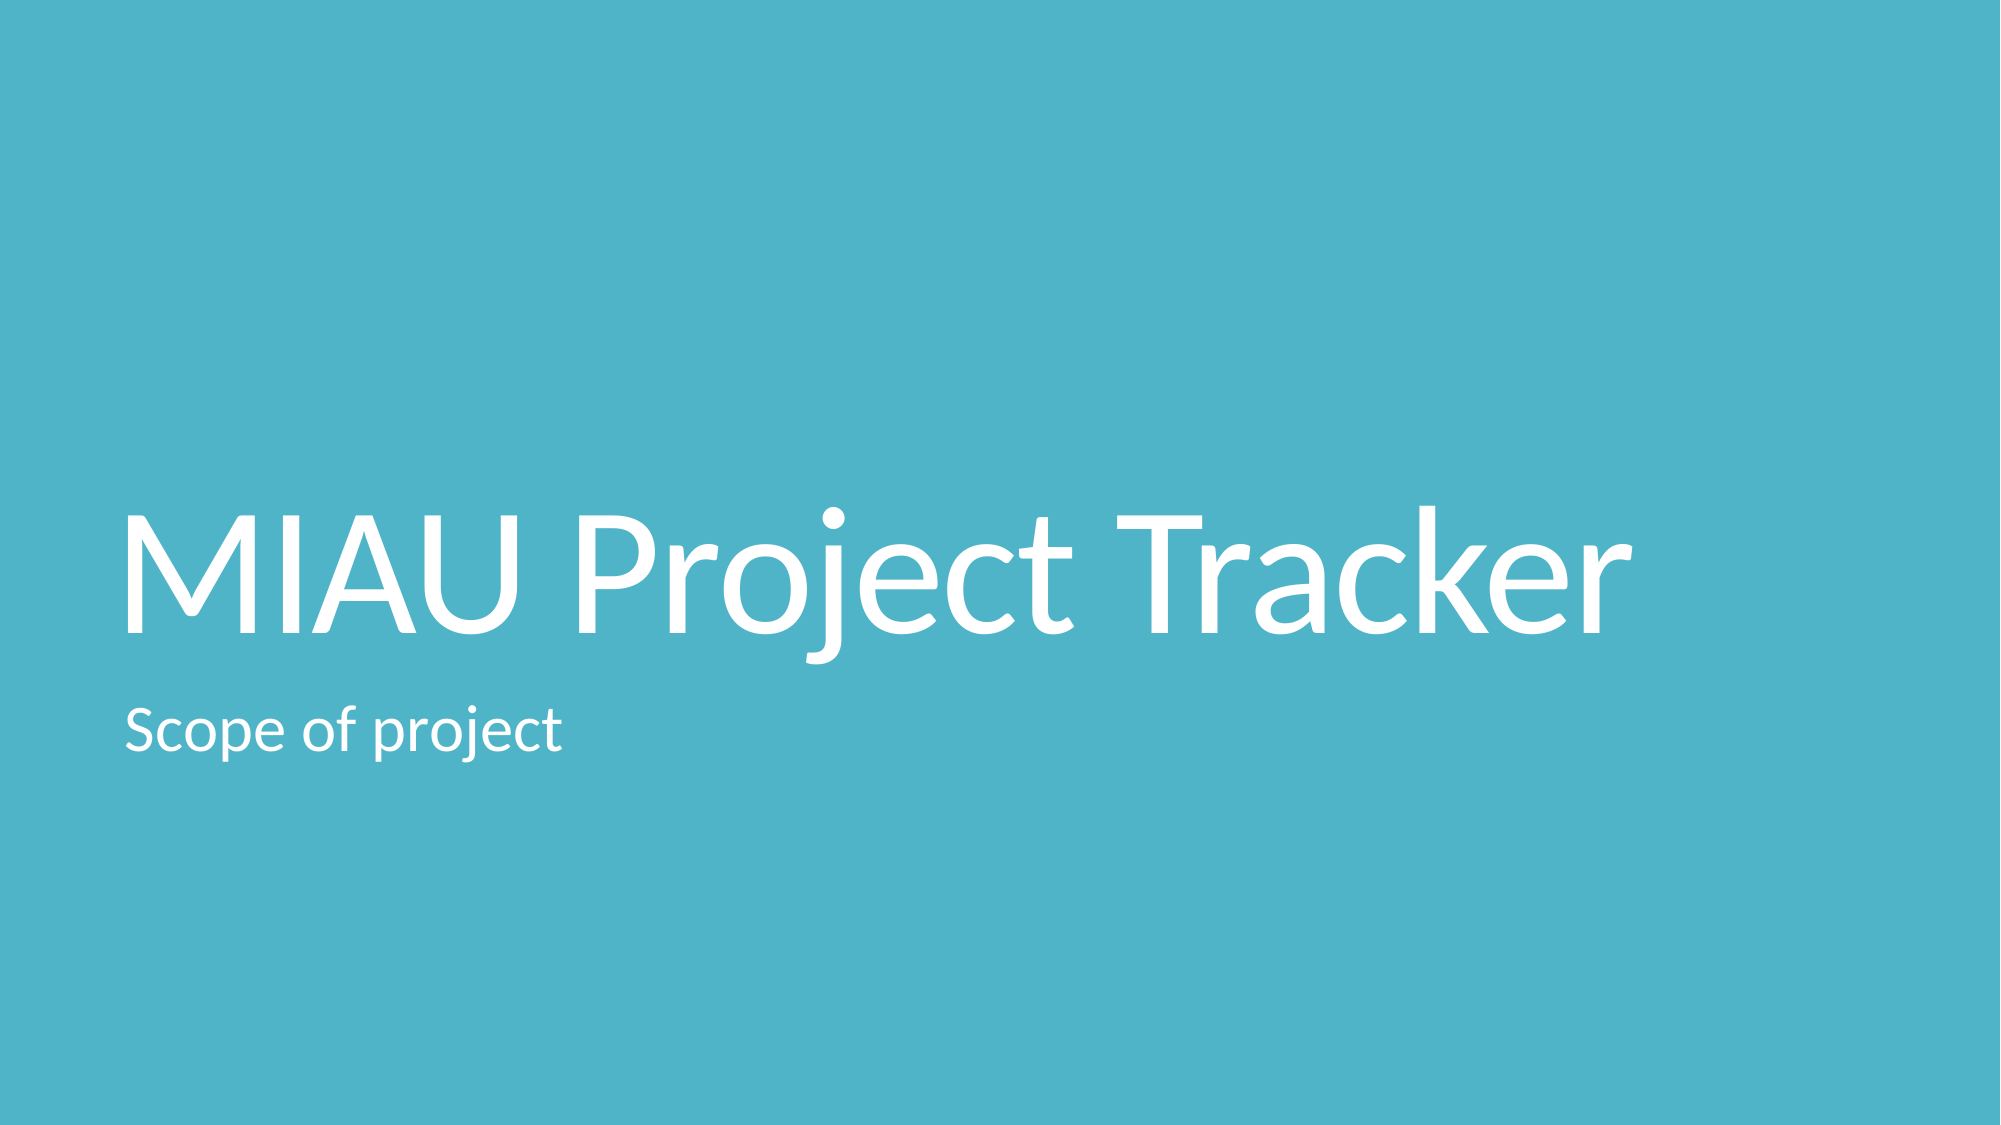

# MIAU Project Tracker
Scope of project